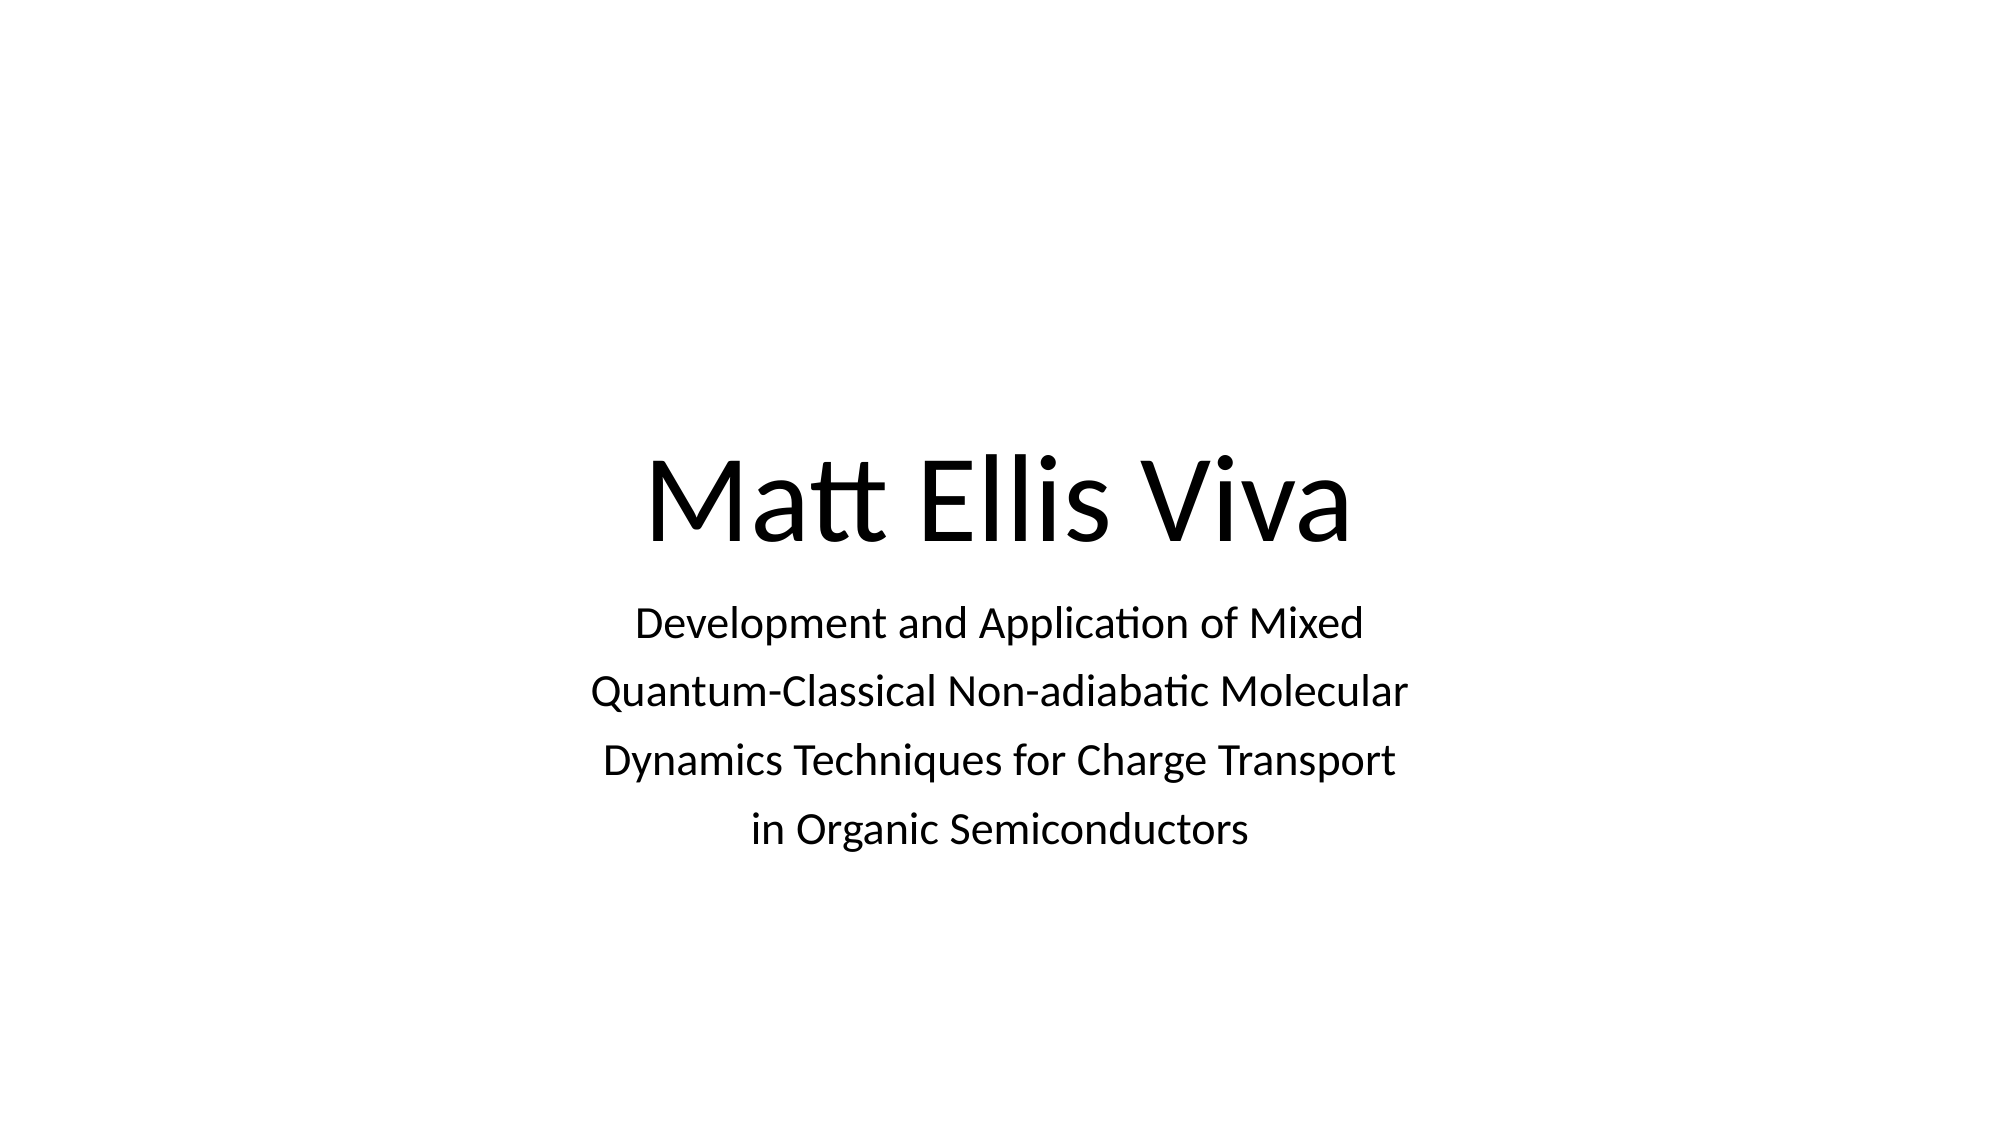

# Matt Ellis Viva
Development and Application of Mixed
Quantum-Classical Non-adiabatic Molecular
Dynamics Techniques for Charge Transport
in Organic Semiconductors